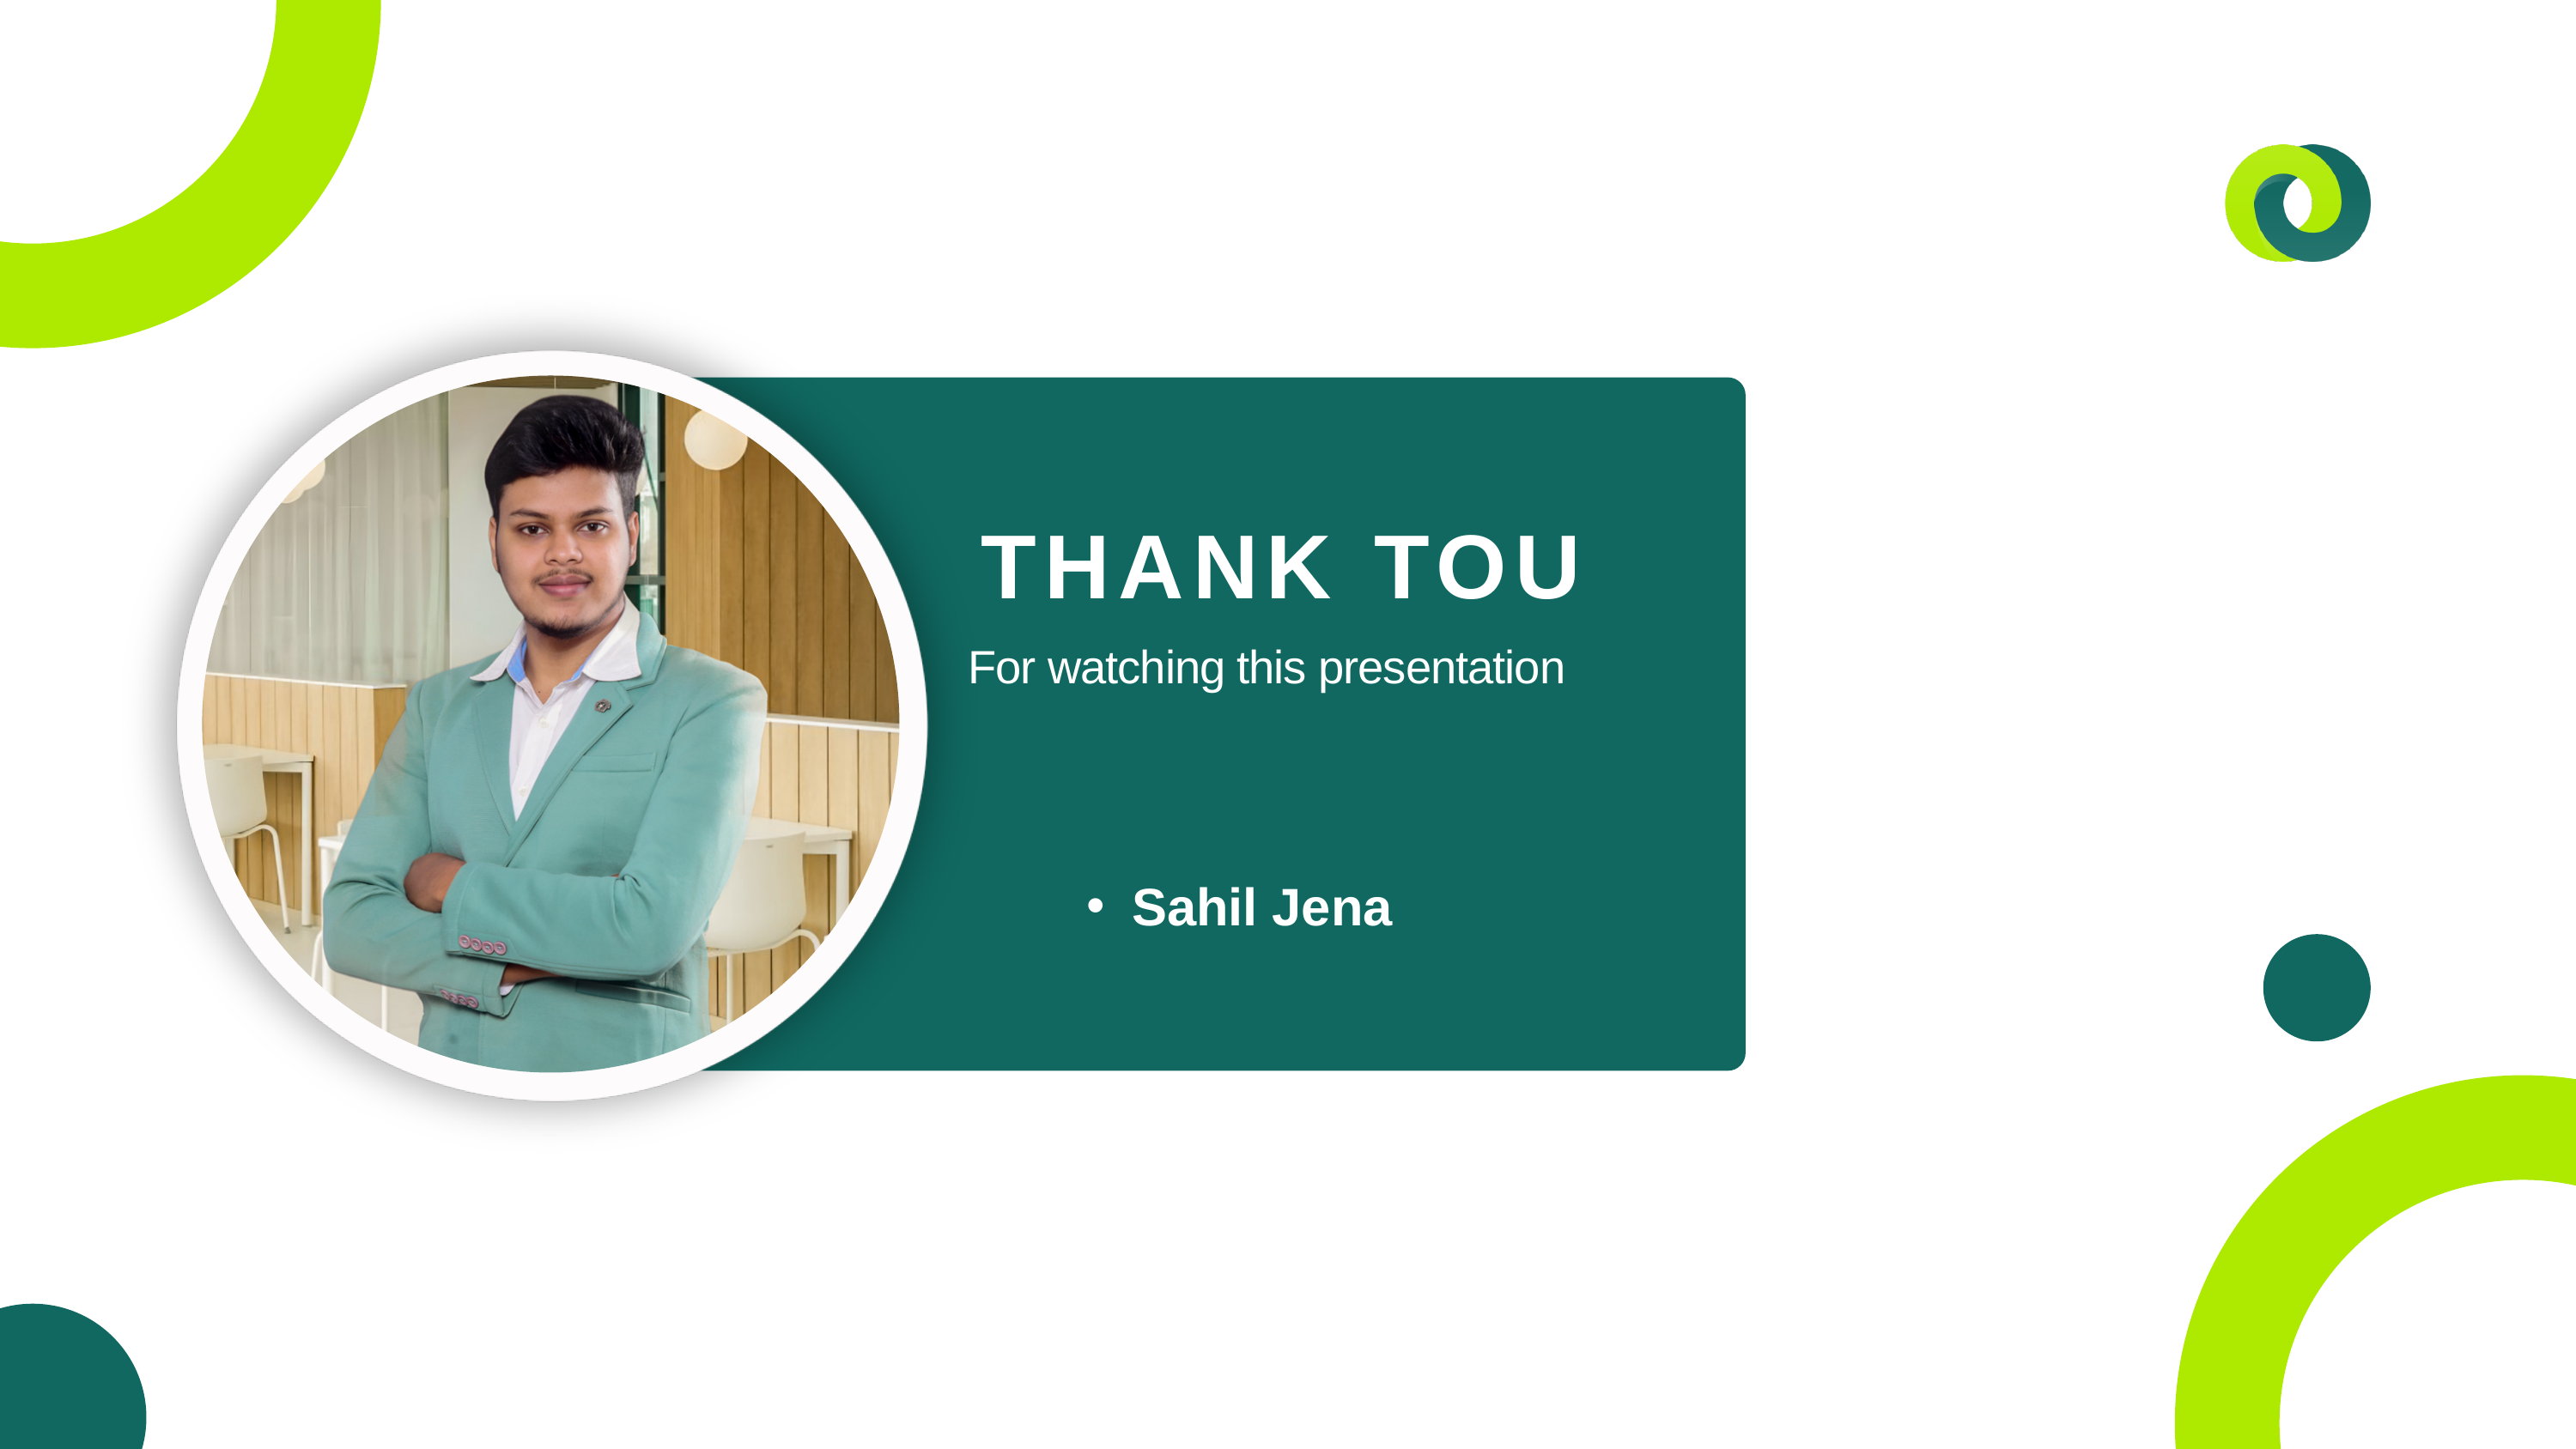

THANK TOU
For watching this presentation
Sahil Jena